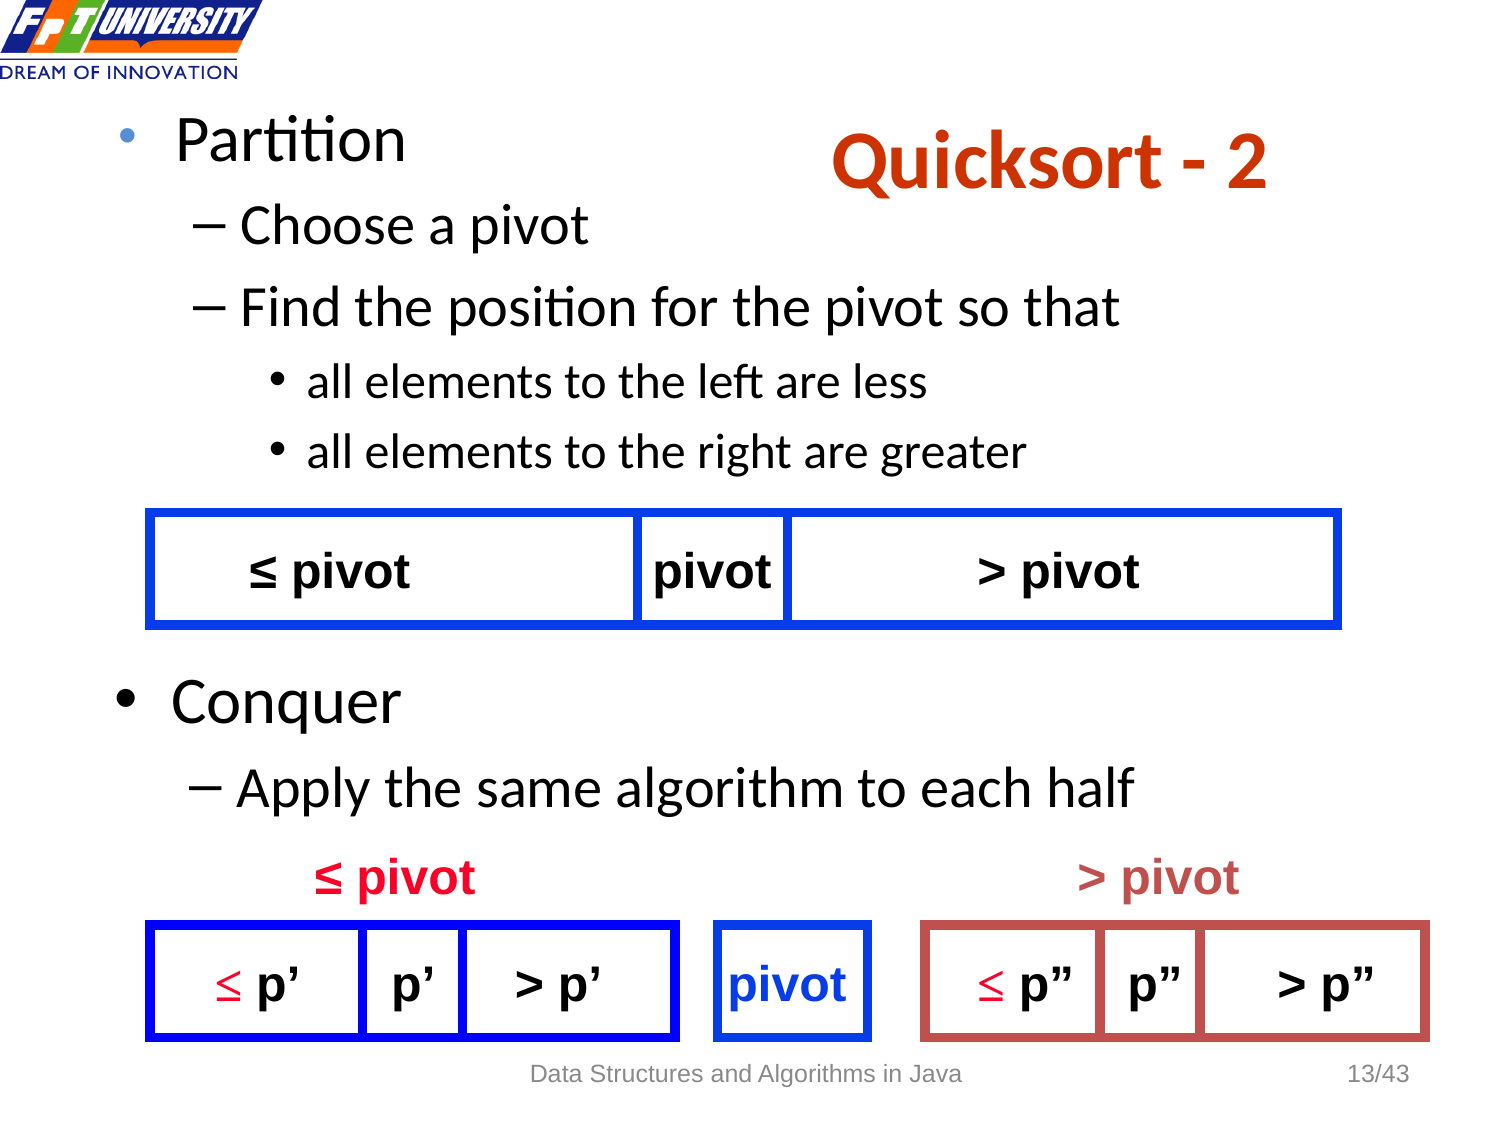

Partition
Choose a pivot
Find the position for the pivot so that
all elements to the left are less
all elements to the right are greater
# Quicksort - 2

≤ pivot
pivot
> pivot
Conquer
Apply the same algorithm to each half
≤ pivot
> pivot

≤ p’
 p’
> p’
pivot
≤ p”
p”
> p”
Data Structures and Algorithms in Java
13/43